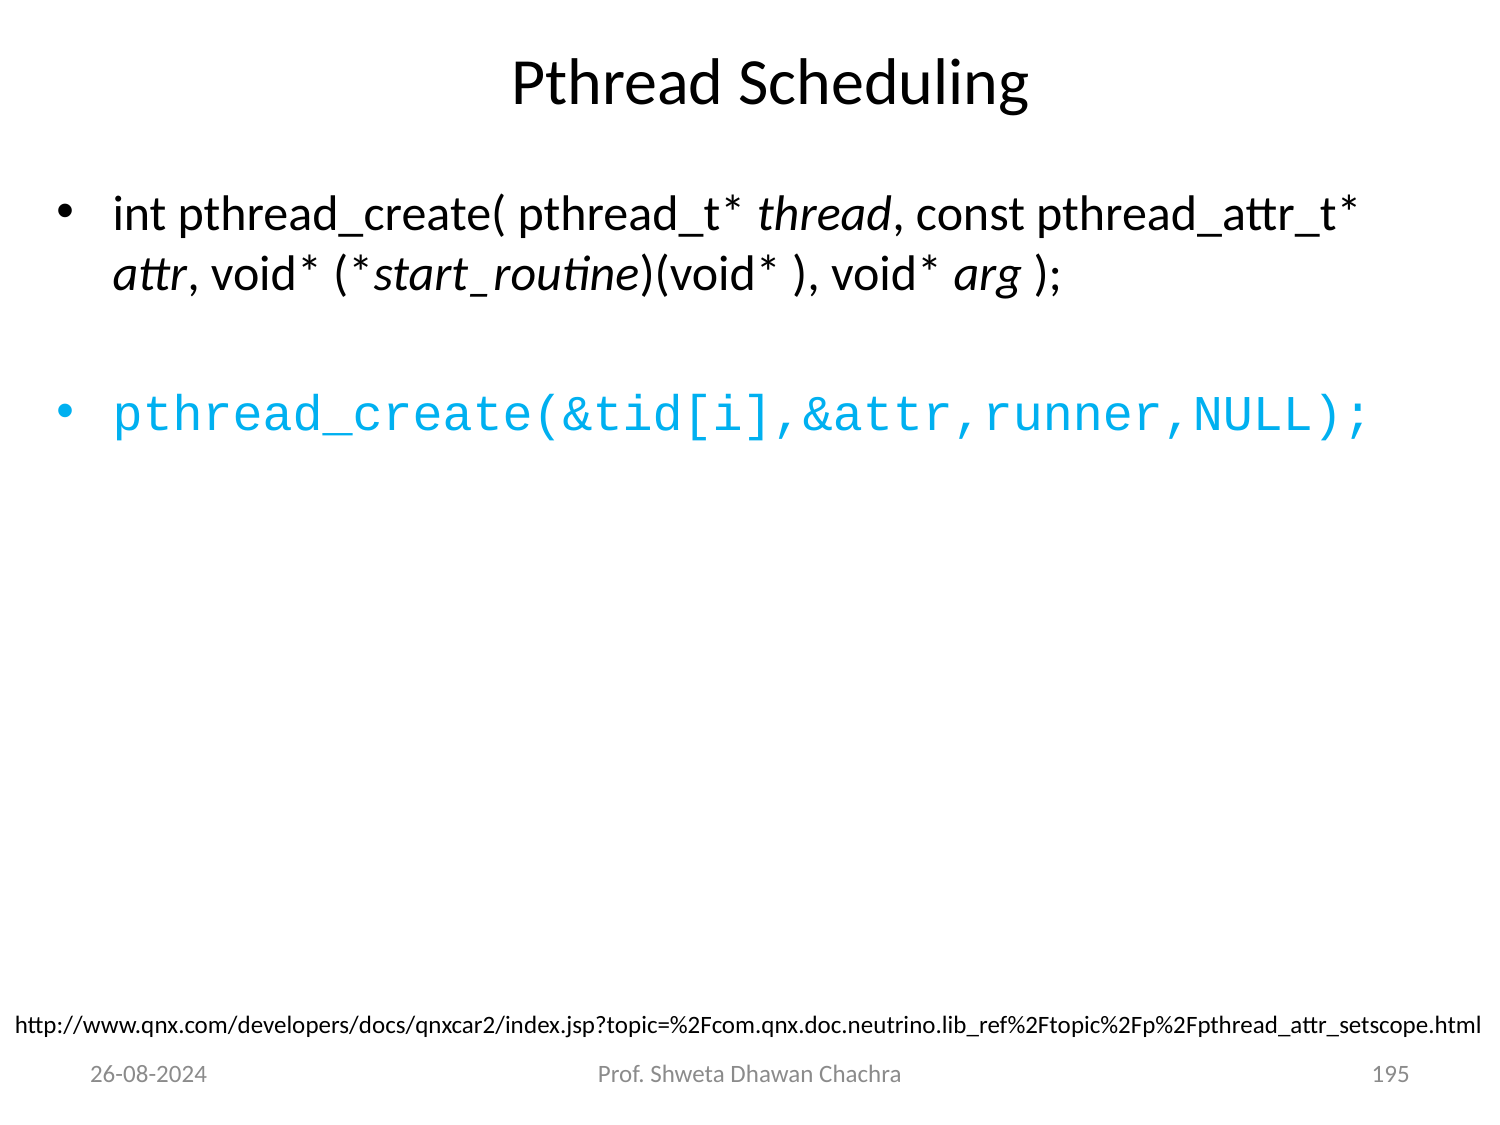

# Pthread Scheduling
int pthread_create( pthread_t* thread, const pthread_attr_t* attr, void* (*start_routine)(void* ), void* arg );

pthread_create(&tid[i],&attr,runner,NULL);

http://www.qnx.com/developers/docs/qnxcar2/index.jsp?topic=%2Fcom.qnx.doc.neutrino.lib_ref%2Ftopic%2Fp%2Fpthread_attr_setscope.html
26-08-2024
Prof. Shweta Dhawan Chachra
195